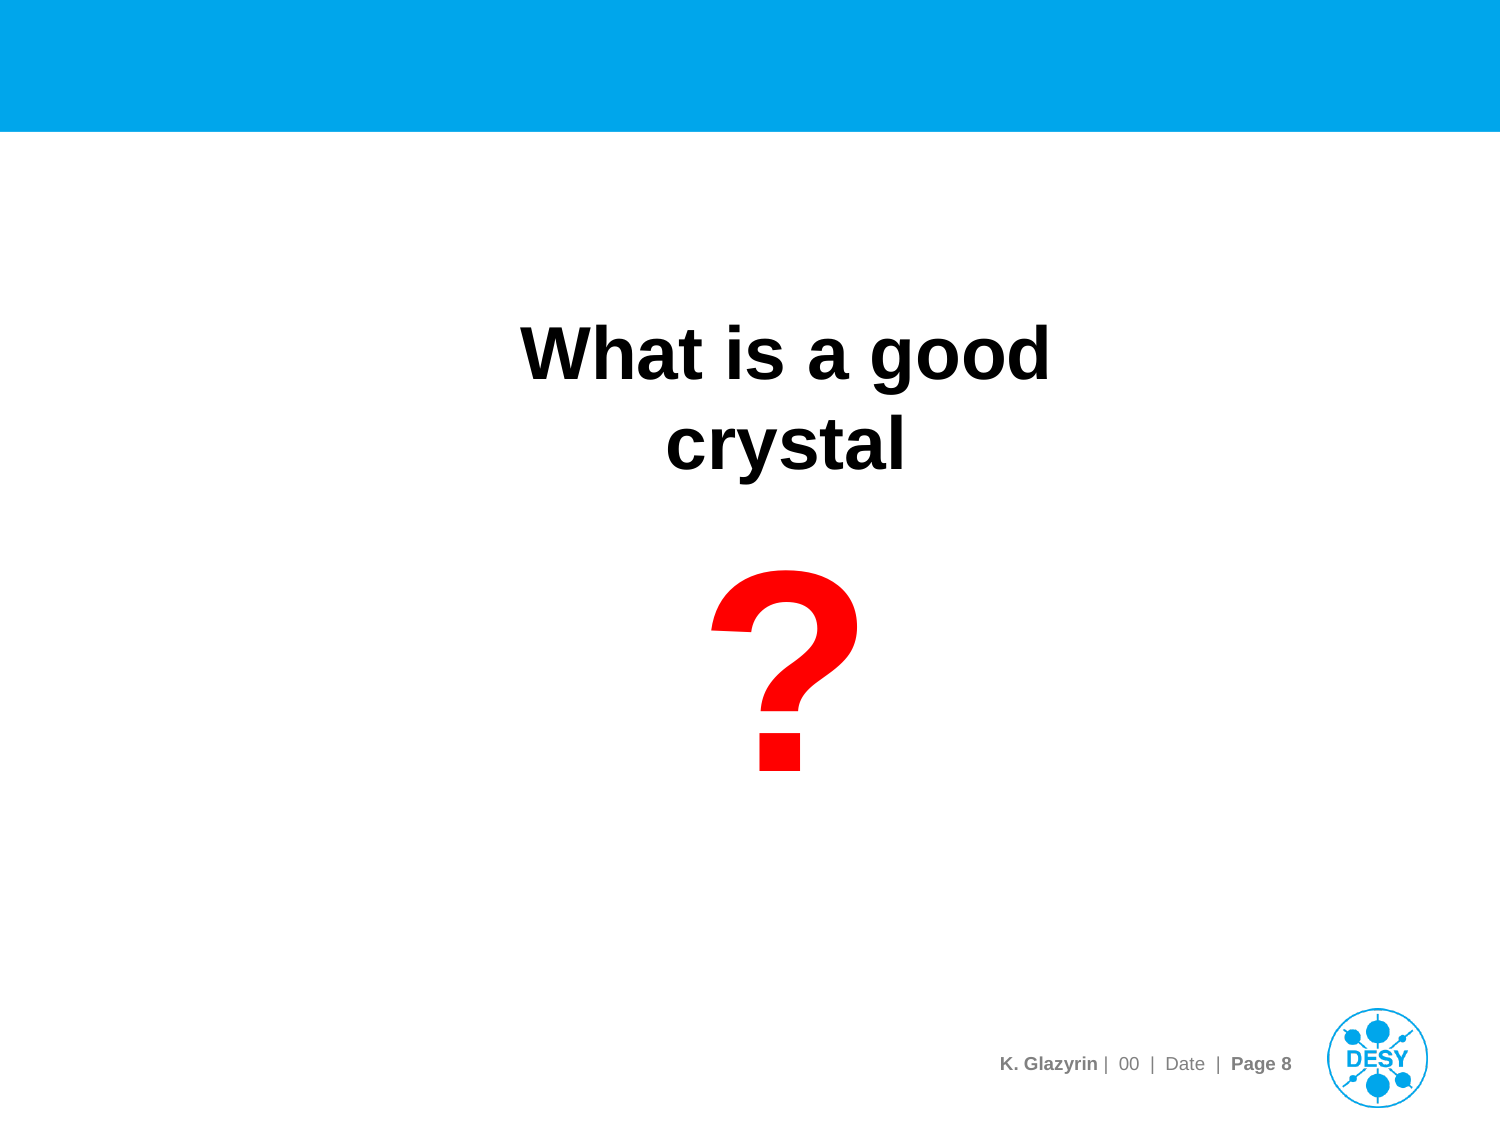

#
What is a good crystal
?